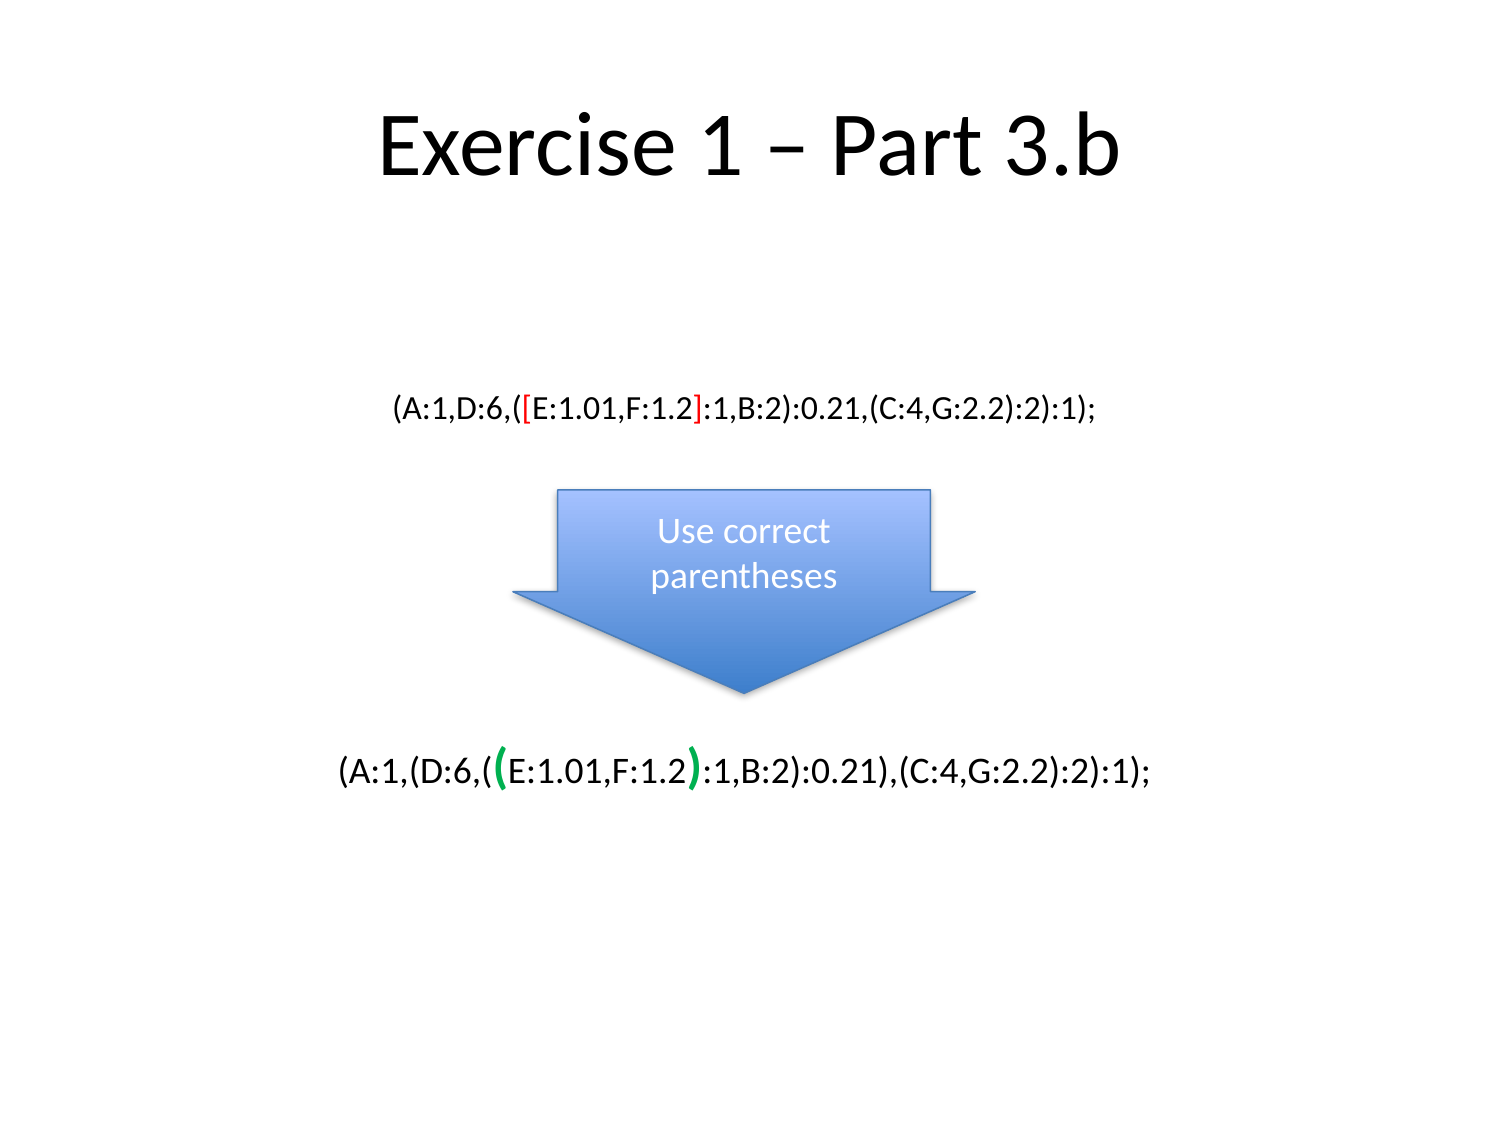

# Exercise 1 – Part 3.b
(A:1,D:6,([E:1.01,F:1.2]:1,B:2):0.21,(C:4,G:2.2):2):1);
Use correct parentheses
(A:1,(D:6,((E:1.01,F:1.2):1,B:2):0.21),(C:4,G:2.2):2):1);